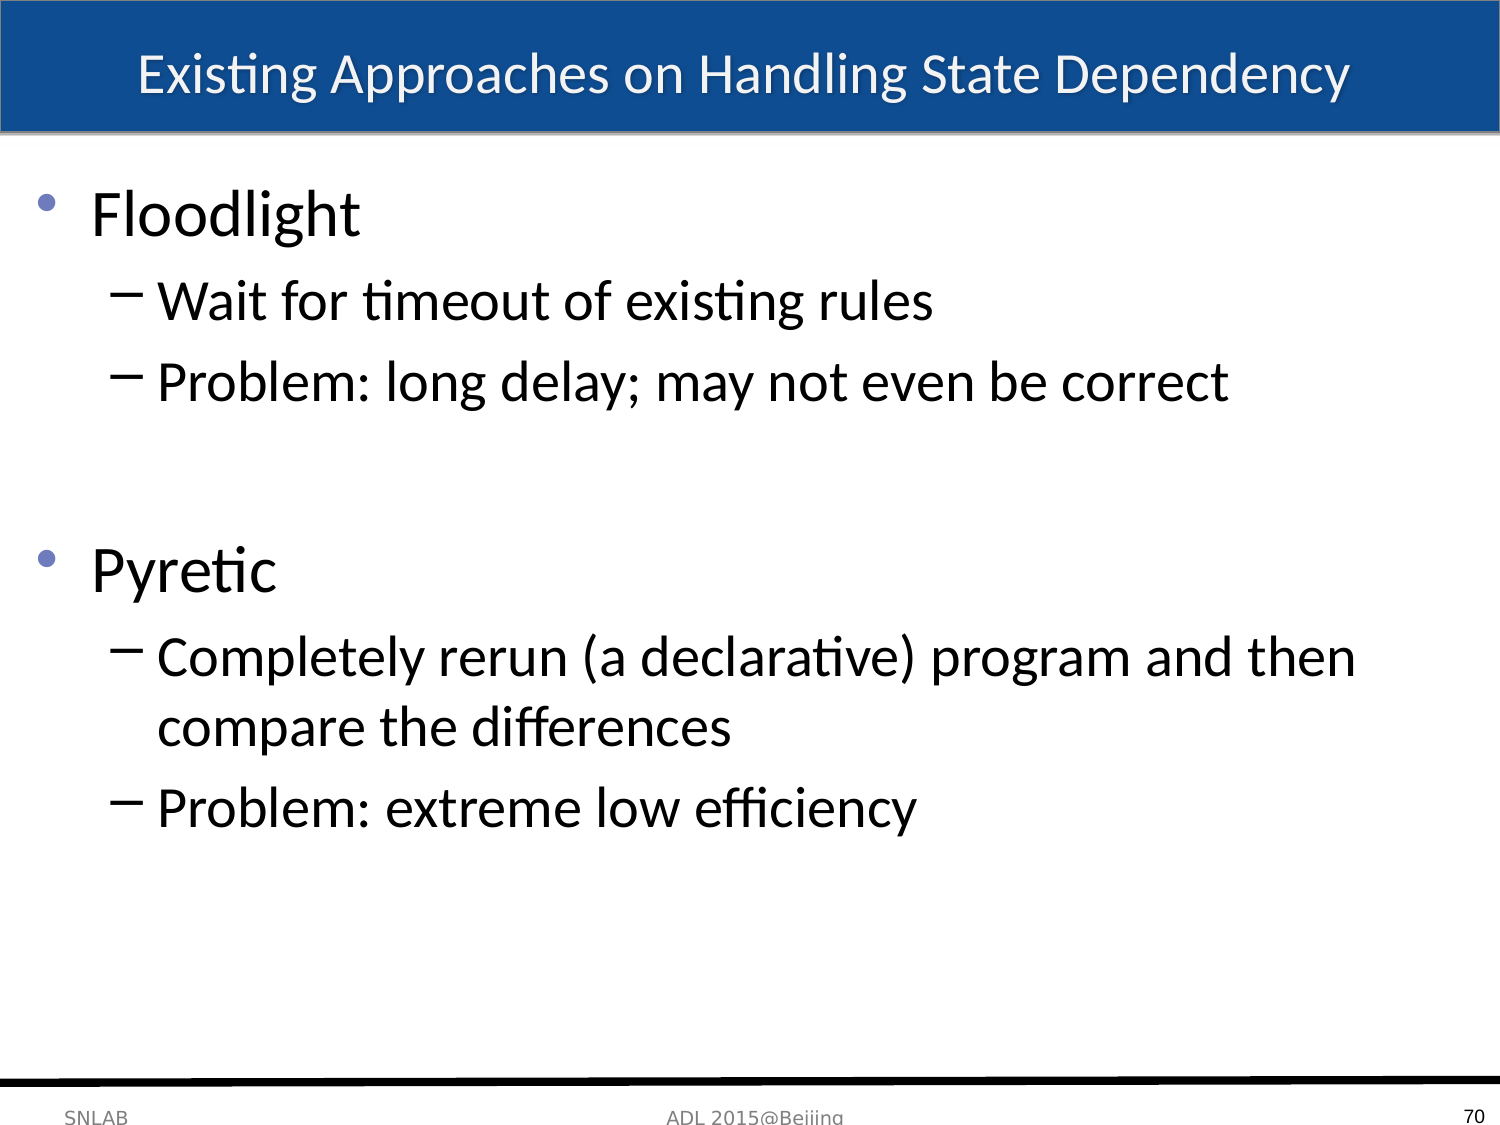

# Existing Approaches on Handling State Dependency
Floodlight
Wait for timeout of existing rules
Problem: long delay; may not even be correct

Pyretic
Completely rerun (a declarative) program and then compare the differences
Problem: extreme low efficiency
70